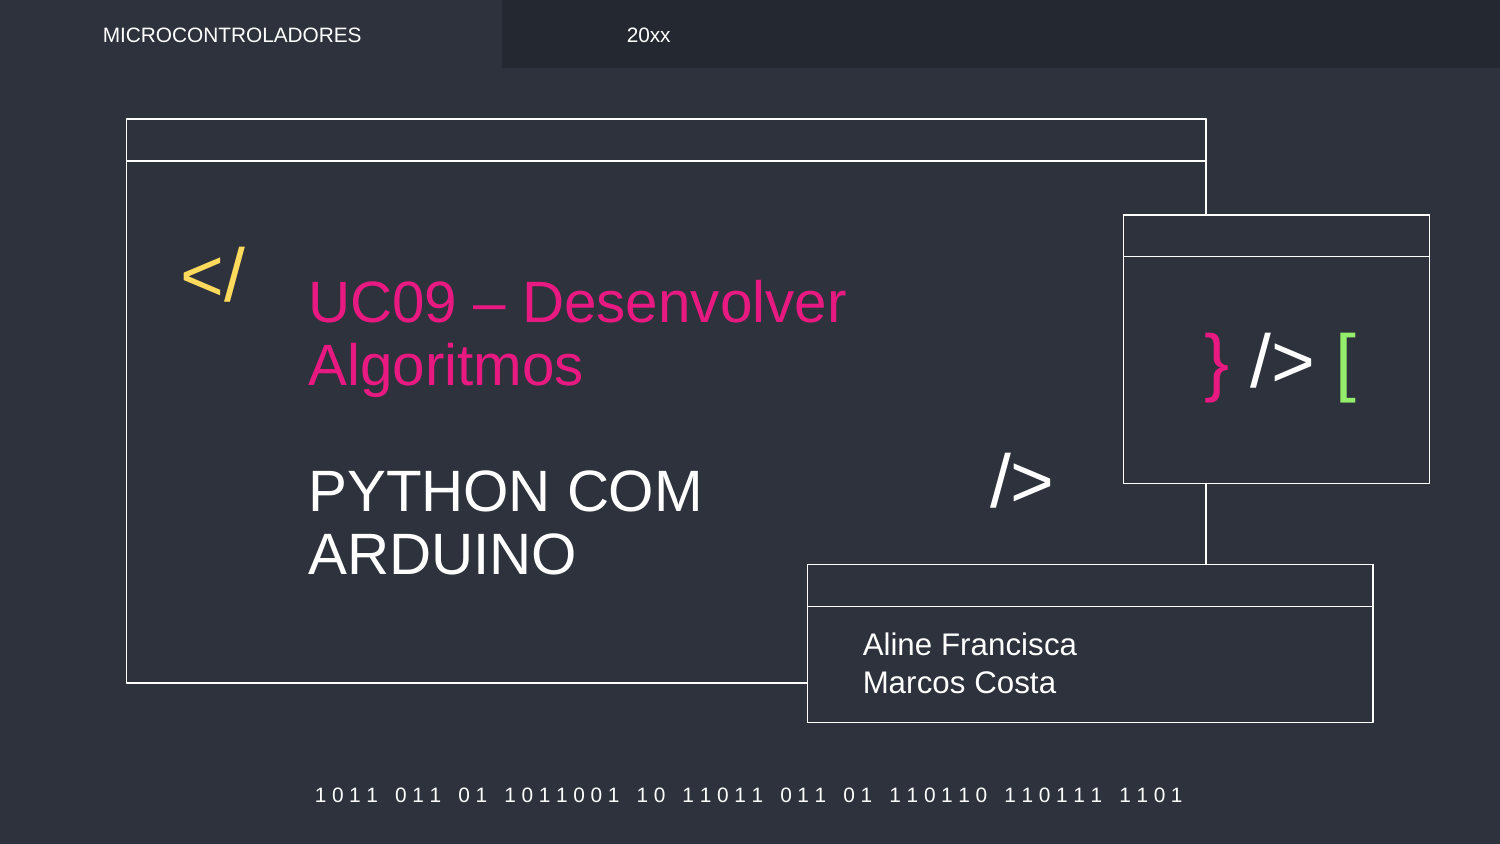

MICROCONTROLADORES
20xx

</
# UC09 – Desenvolver Algoritmos PYTHON COM ARDUINO
} /> [
/>

Aline Francisca
Marcos Costa